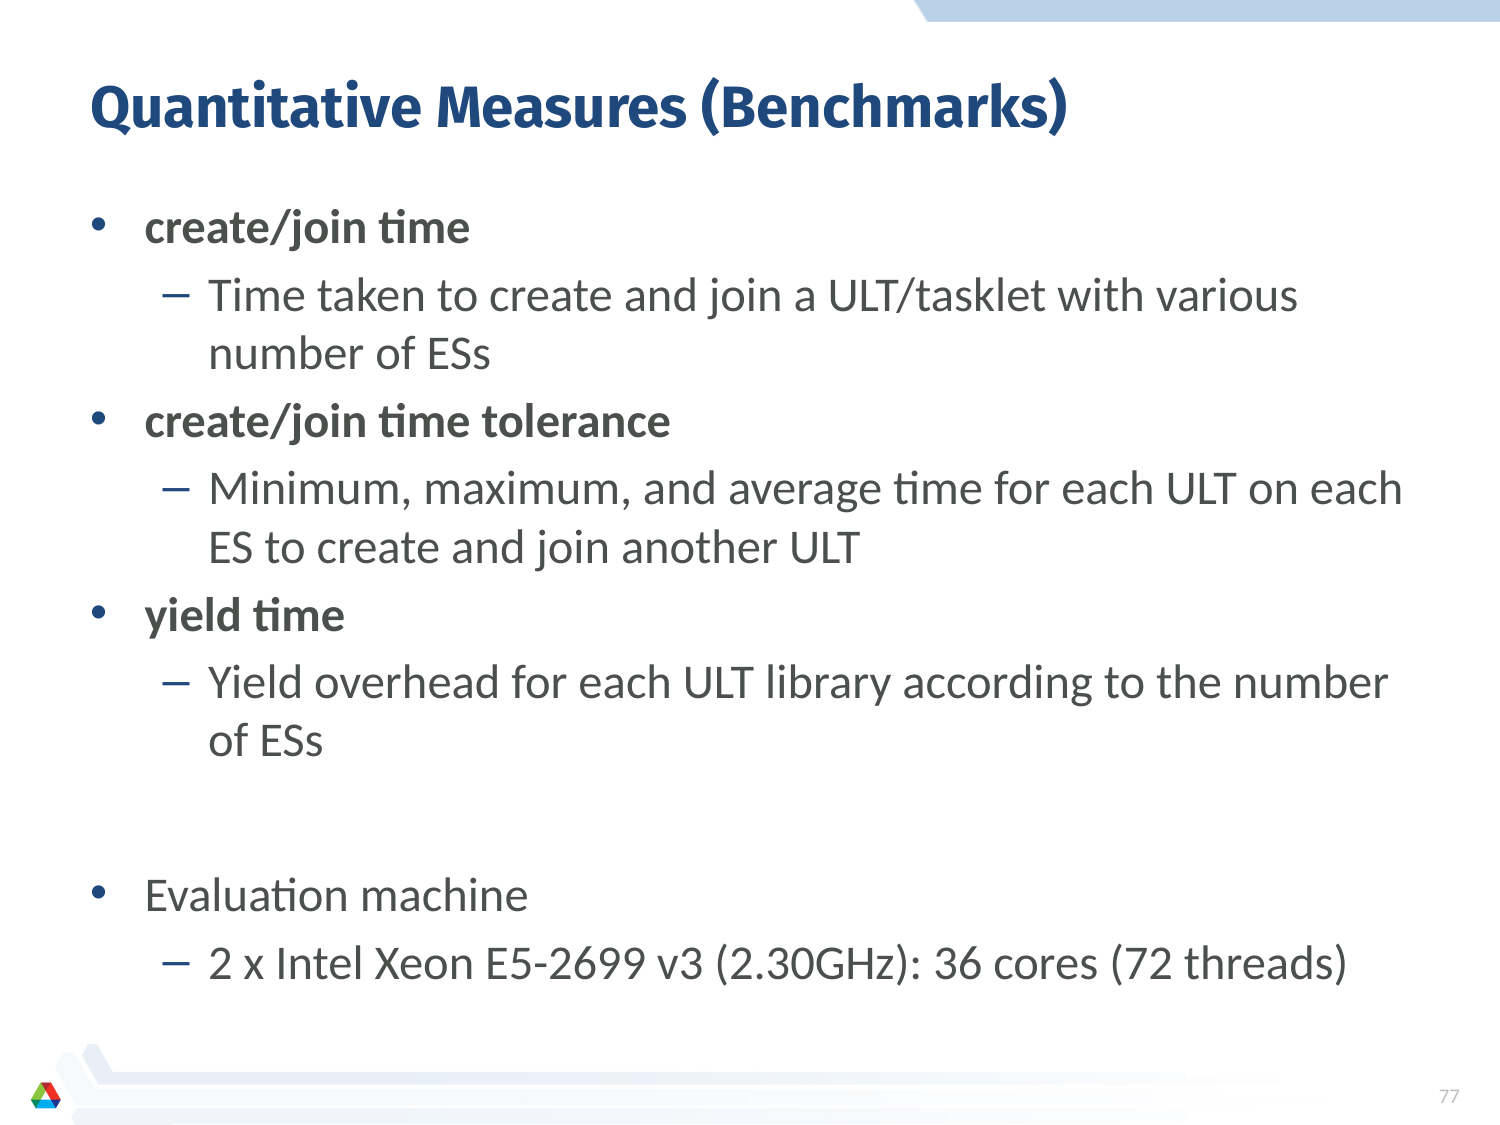

# Quantitative Measures (Benchmarks)
create/join time
Time taken to create and join a ULT/tasklet with various number of ESs
create/join time tolerance
Minimum, maximum, and average time for each ULT on each ES to create and join another ULT
yield time
Yield overhead for each ULT library according to the number of ESs

Evaluation machine
2 x Intel Xeon E5-2699 v3 (2.30GHz): 36 cores (72 threads)
77